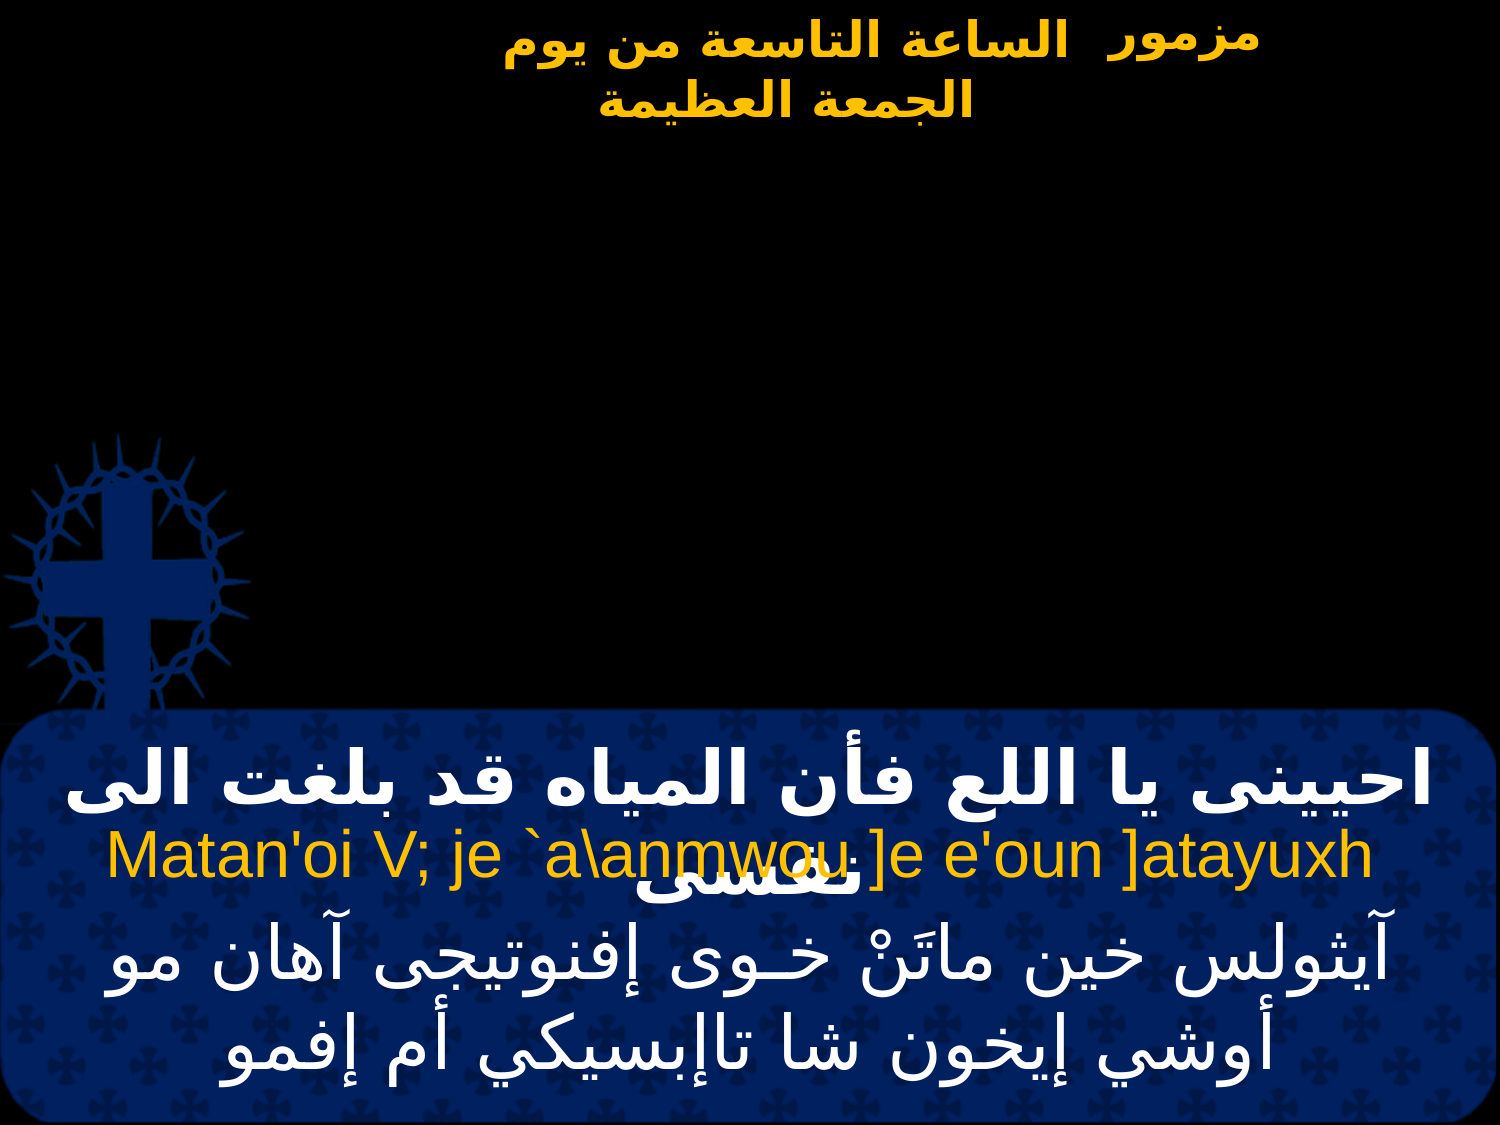

# احيينى يا اللع فأن المياه قد بلغت الى نفسى
Matan'oi V; je `a\anmwou ]e e'oun ]atayuxh
آيثولس خين ماتَنْ خـوى إفنوتيجى آهان مو أوشي إيخون شا تاإبسيكي أم إفمو